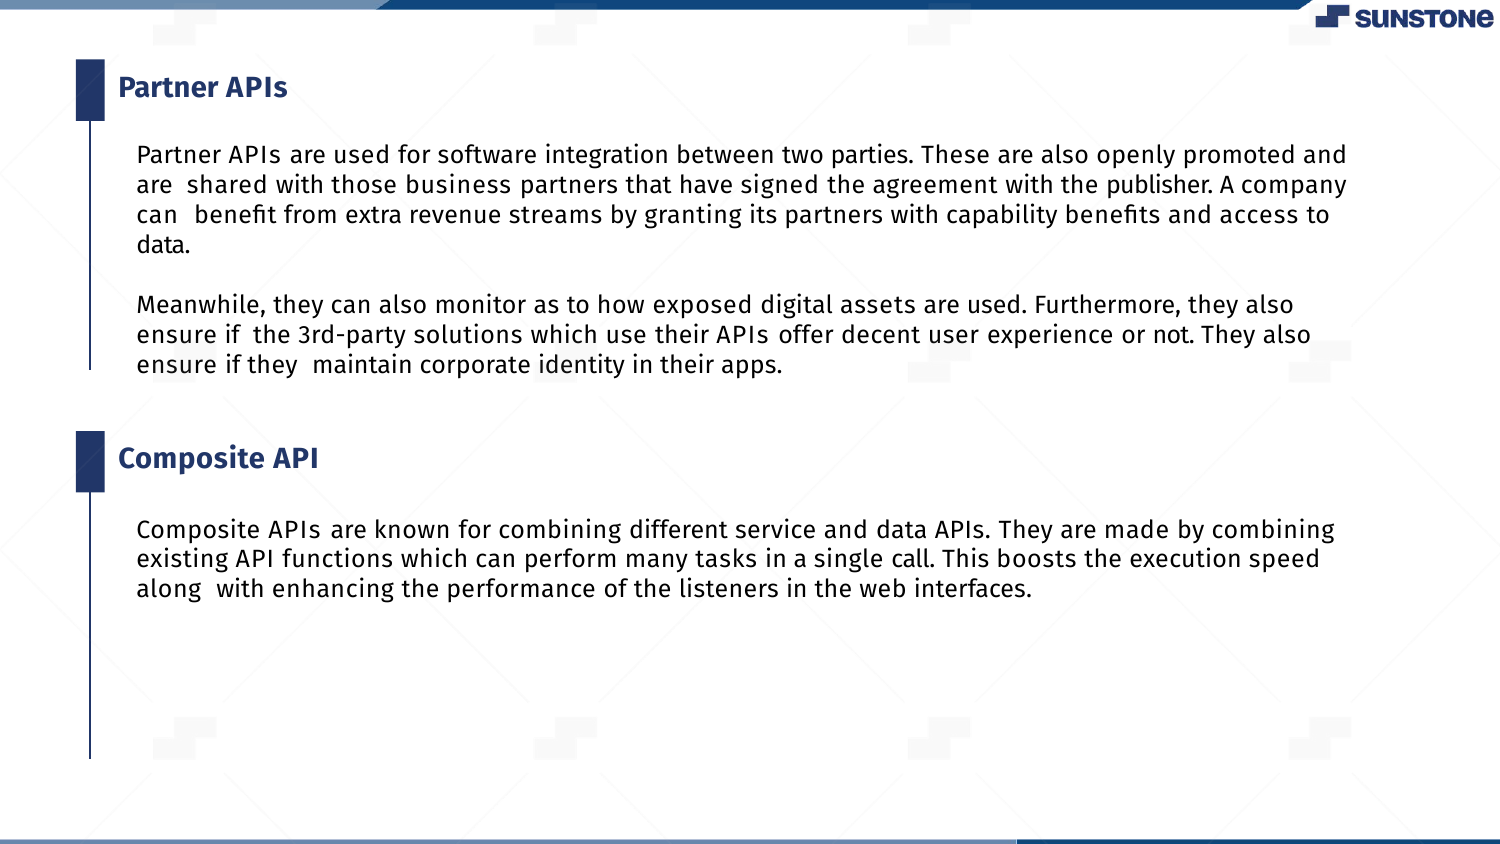

# Partner APIs
Partner APIs are used for software integration between two parties. These are also openly promoted and are  shared with those business partners that have signed the agreement with the publisher. A company can  beneﬁt from extra revenue streams by granting its partners with capability beneﬁts and access to data.

Meanwhile, they can also monitor as to how exposed digital assets are used. Furthermore, they also ensure if  the 3rd-party solutions which use their APIs offer decent user experience or not. They also ensure if they  maintain corporate identity in their apps.
Composite API

Composite APIs are known for combining different service and data APIs. They are made by combining  existing API functions which can perform many tasks in a single call. This boosts the execution speed along  with enhancing the performance of the listeners in the web interfaces.